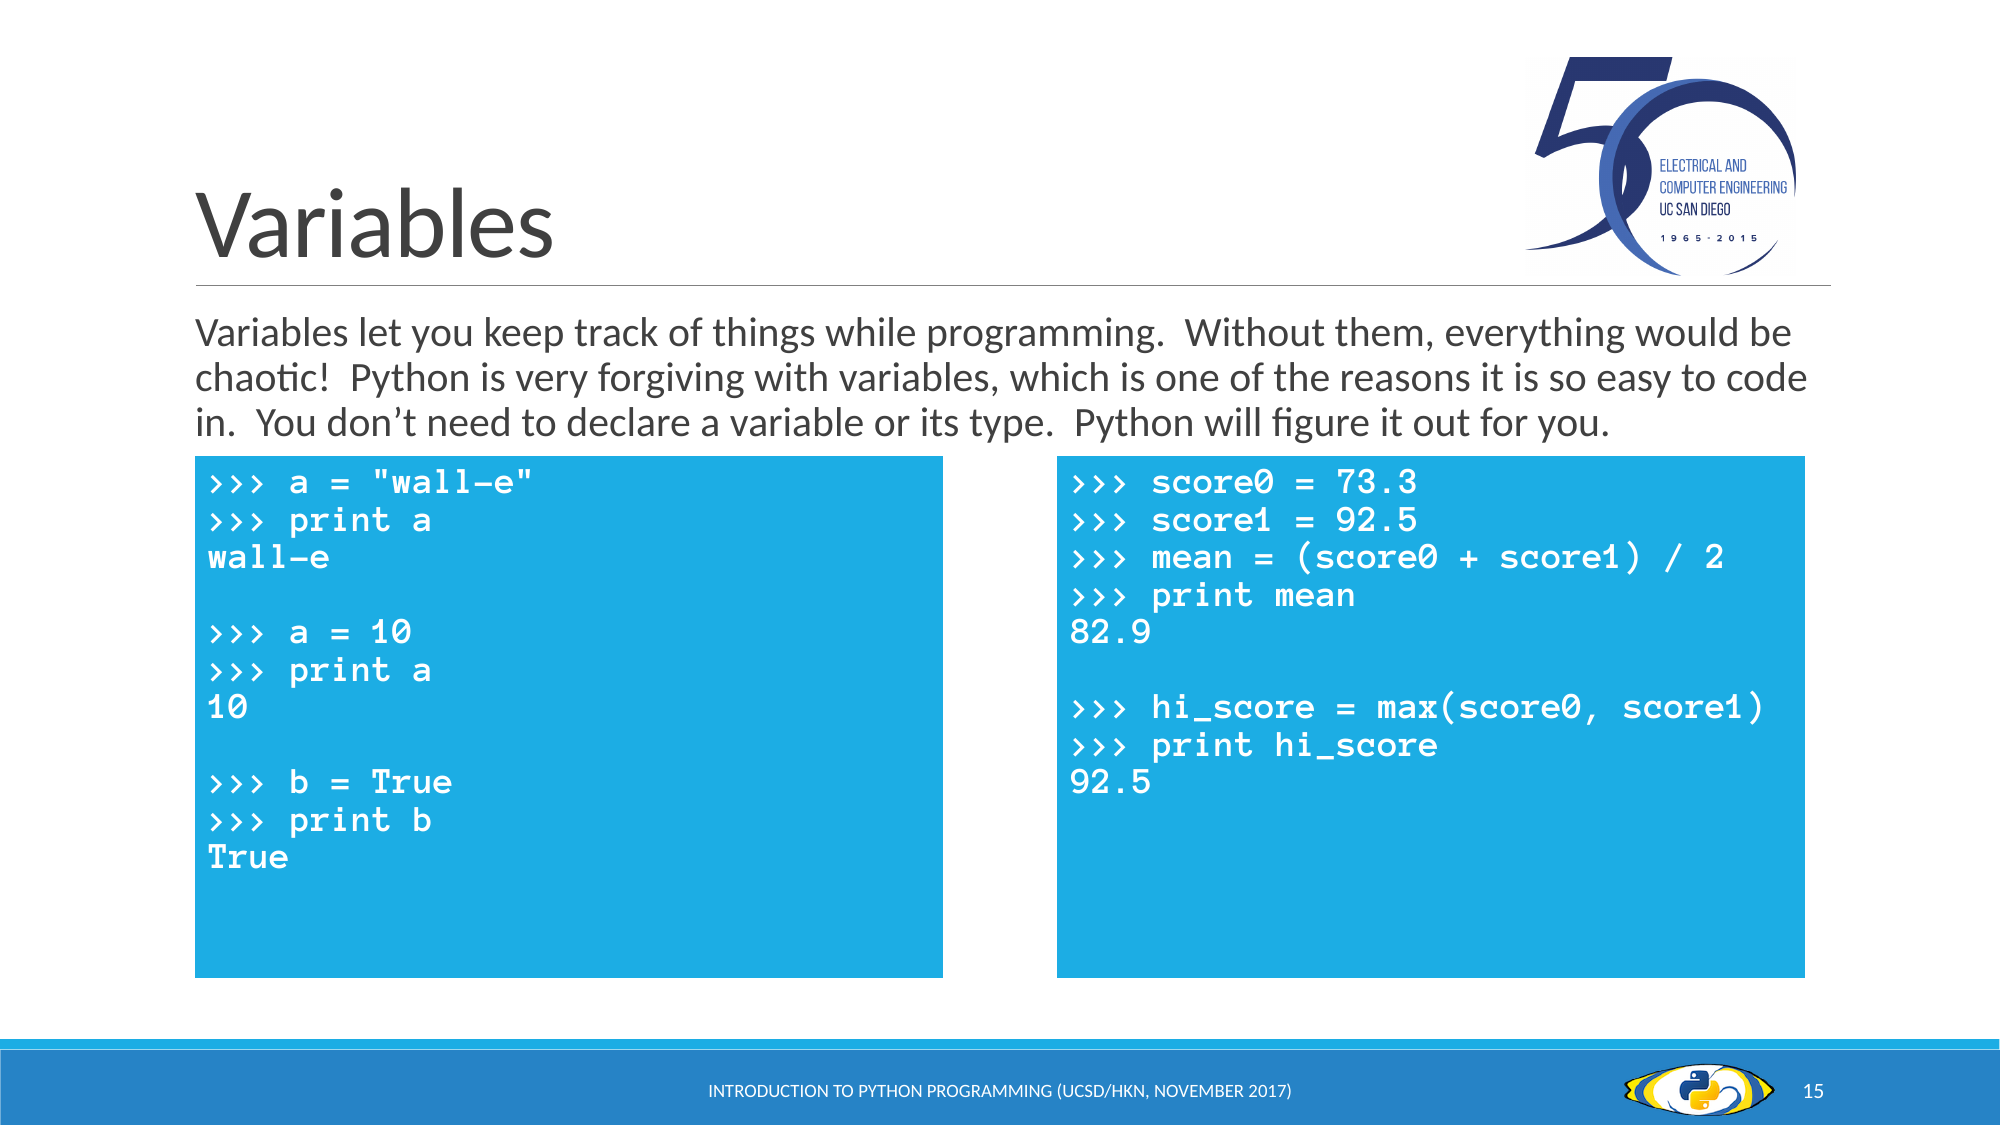

# Variables
Variables let you keep track of things while programming.  Without them, everything would be chaotic!  Python is very forgiving with variables, which is one of the reasons it is so easy to code in.  You don’t need to declare a variable or its type.  Python will figure it out for you.
| >>> a = "wall-e" >>> print a wall-e >>> a = 10 >>> print a 10 >>> b = True >>> print b True |
| --- |
| >>> score0 = 73.3 >>> score1 = 92.5 >>> mean = (score0 + score1) / 2 >>> print mean 82.9 >>> hi\_score = max(score0, score1) >>> print hi\_score 92.5 |
| --- |
Introduction to Python Programming (UCSD/HKN, November 2017)
15